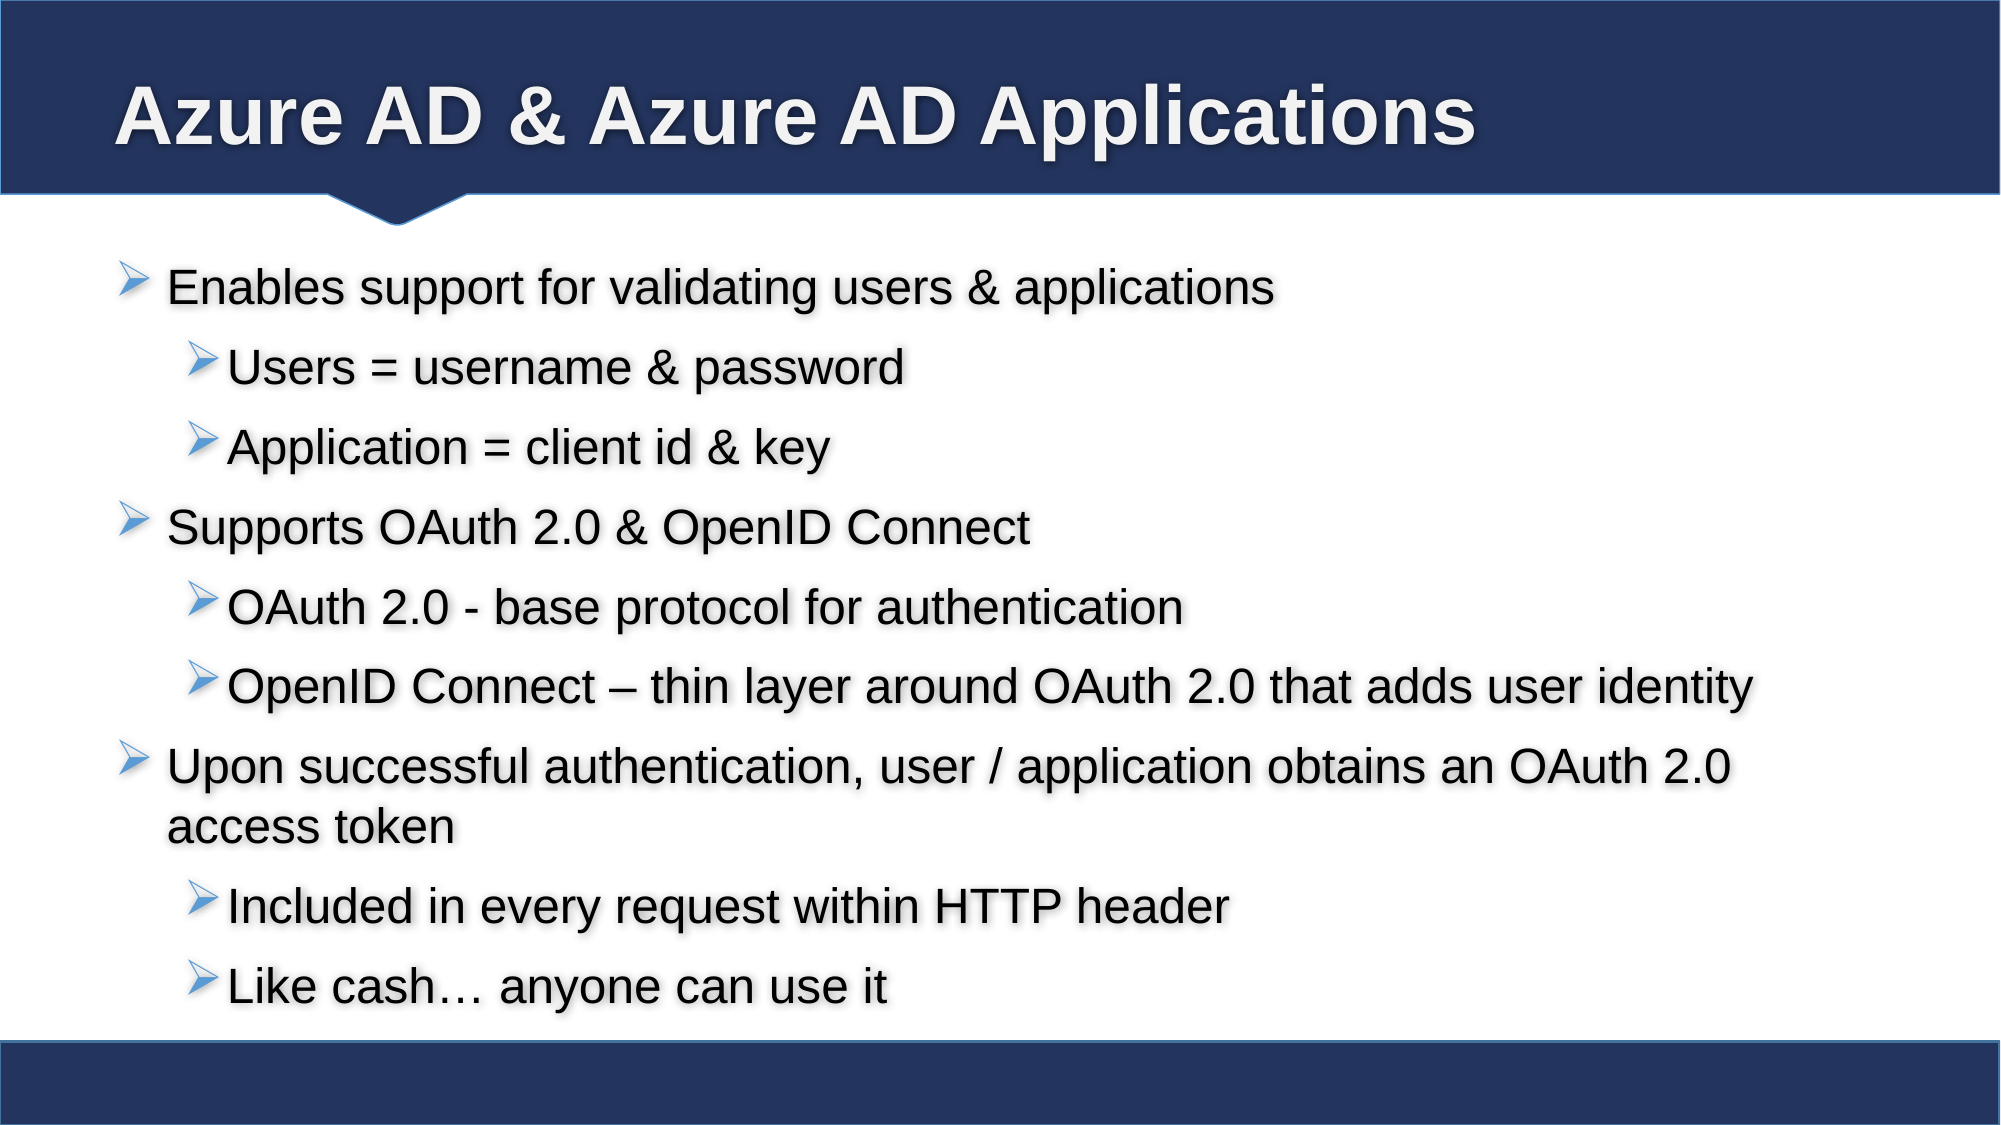

# Azure AD & Azure AD Applications
Enables support for validating users & applications
Users = username & password
Application = client id & key
Supports OAuth 2.0 & OpenID Connect
OAuth 2.0 - base protocol for authentication
OpenID Connect – thin layer around OAuth 2.0 that adds user identity
Upon successful authentication, user / application obtains an OAuth 2.0 access token
Included in every request within HTTP header
Like cash… anyone can use it